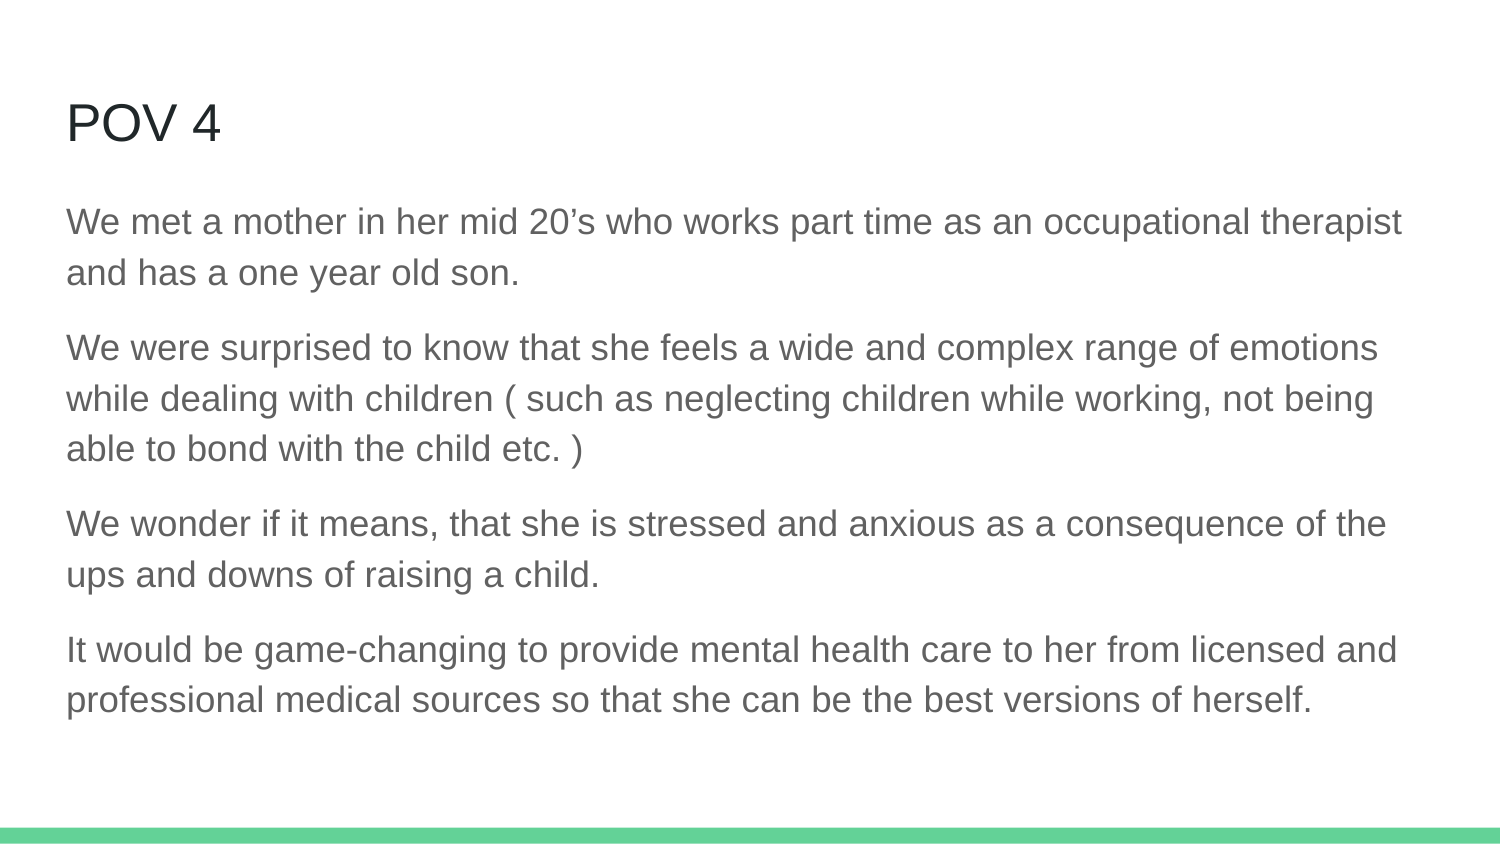

# POV 4
We met a mother in her mid 20’s who works part time as an occupational therapist and has a one year old son.
We were surprised to know that she feels a wide and complex range of emotions while dealing with children ( such as neglecting children while working, not being able to bond with the child etc. )
We wonder if it means, that she is stressed and anxious as a consequence of the ups and downs of raising a child.
It would be game-changing to provide mental health care to her from licensed and professional medical sources so that she can be the best versions of herself.